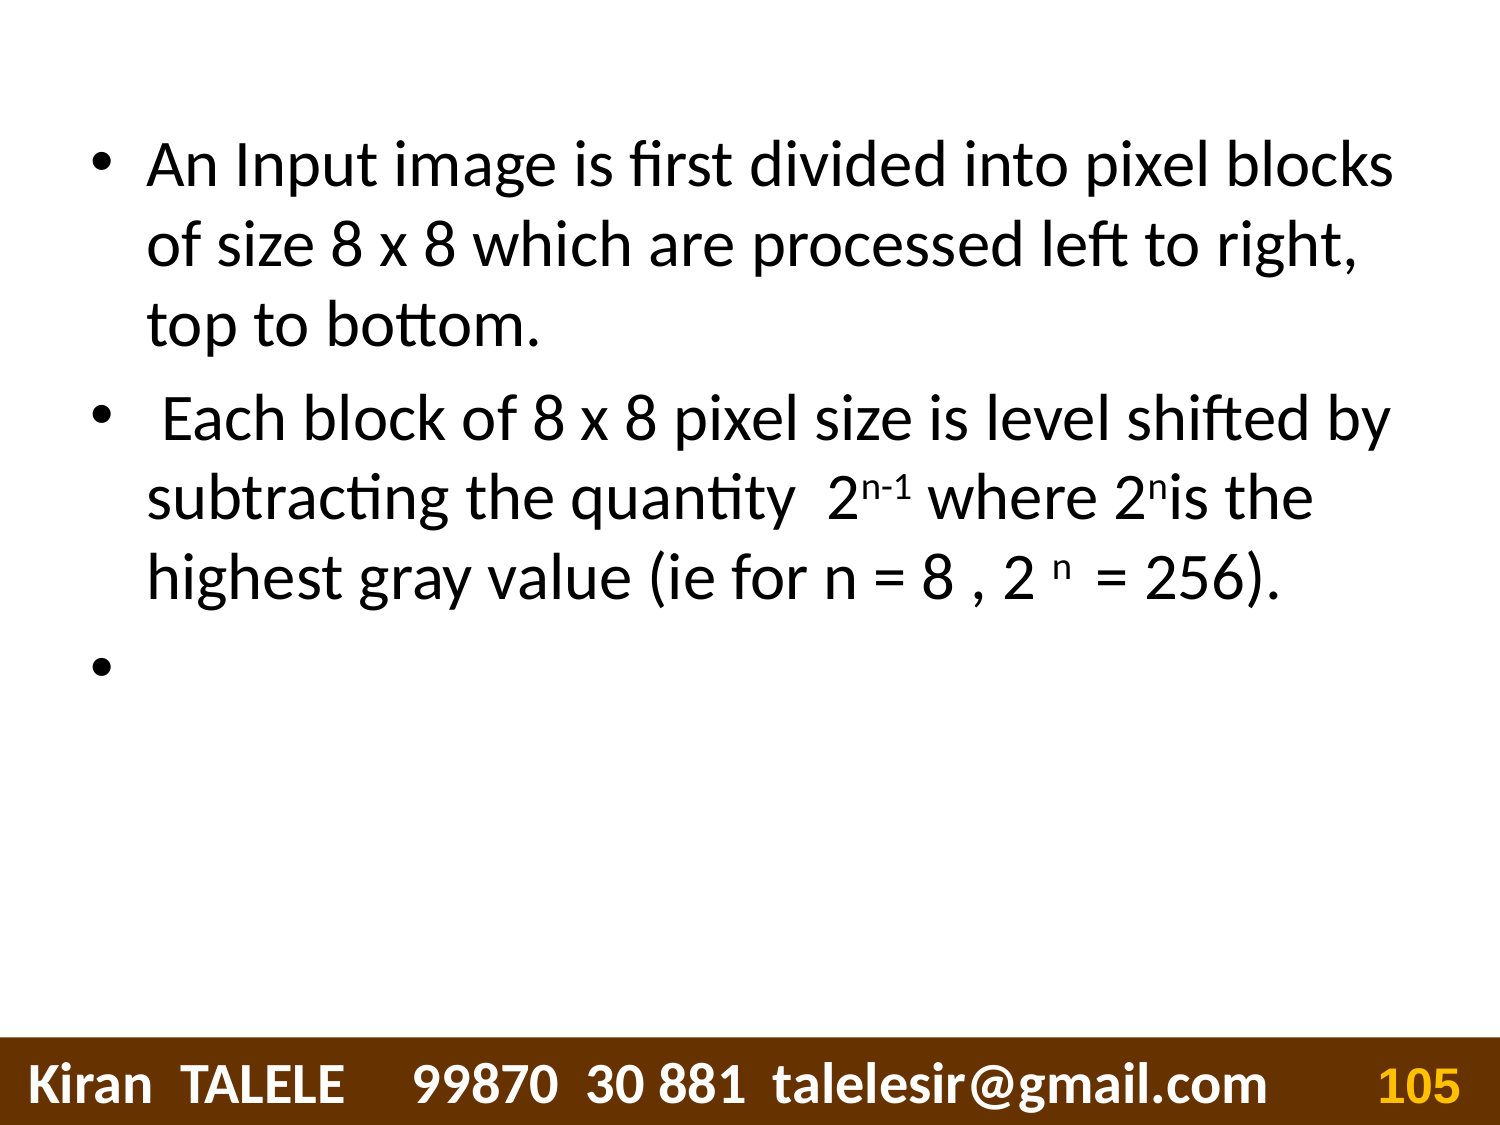

An Input image is first divided into pixel blocks of size 8 x 8 which are processed left to right, top to bottom.
 Each block of 8 x 8 pixel size is level shifted by subtracting the quantity  2n-1 where 2nis the highest gray value (ie for n = 8 , 2 n  = 256).

 Kiran  TALELE     99870  30 881  talelesir@gmail.com
105
21-11-2011
TALELE
105